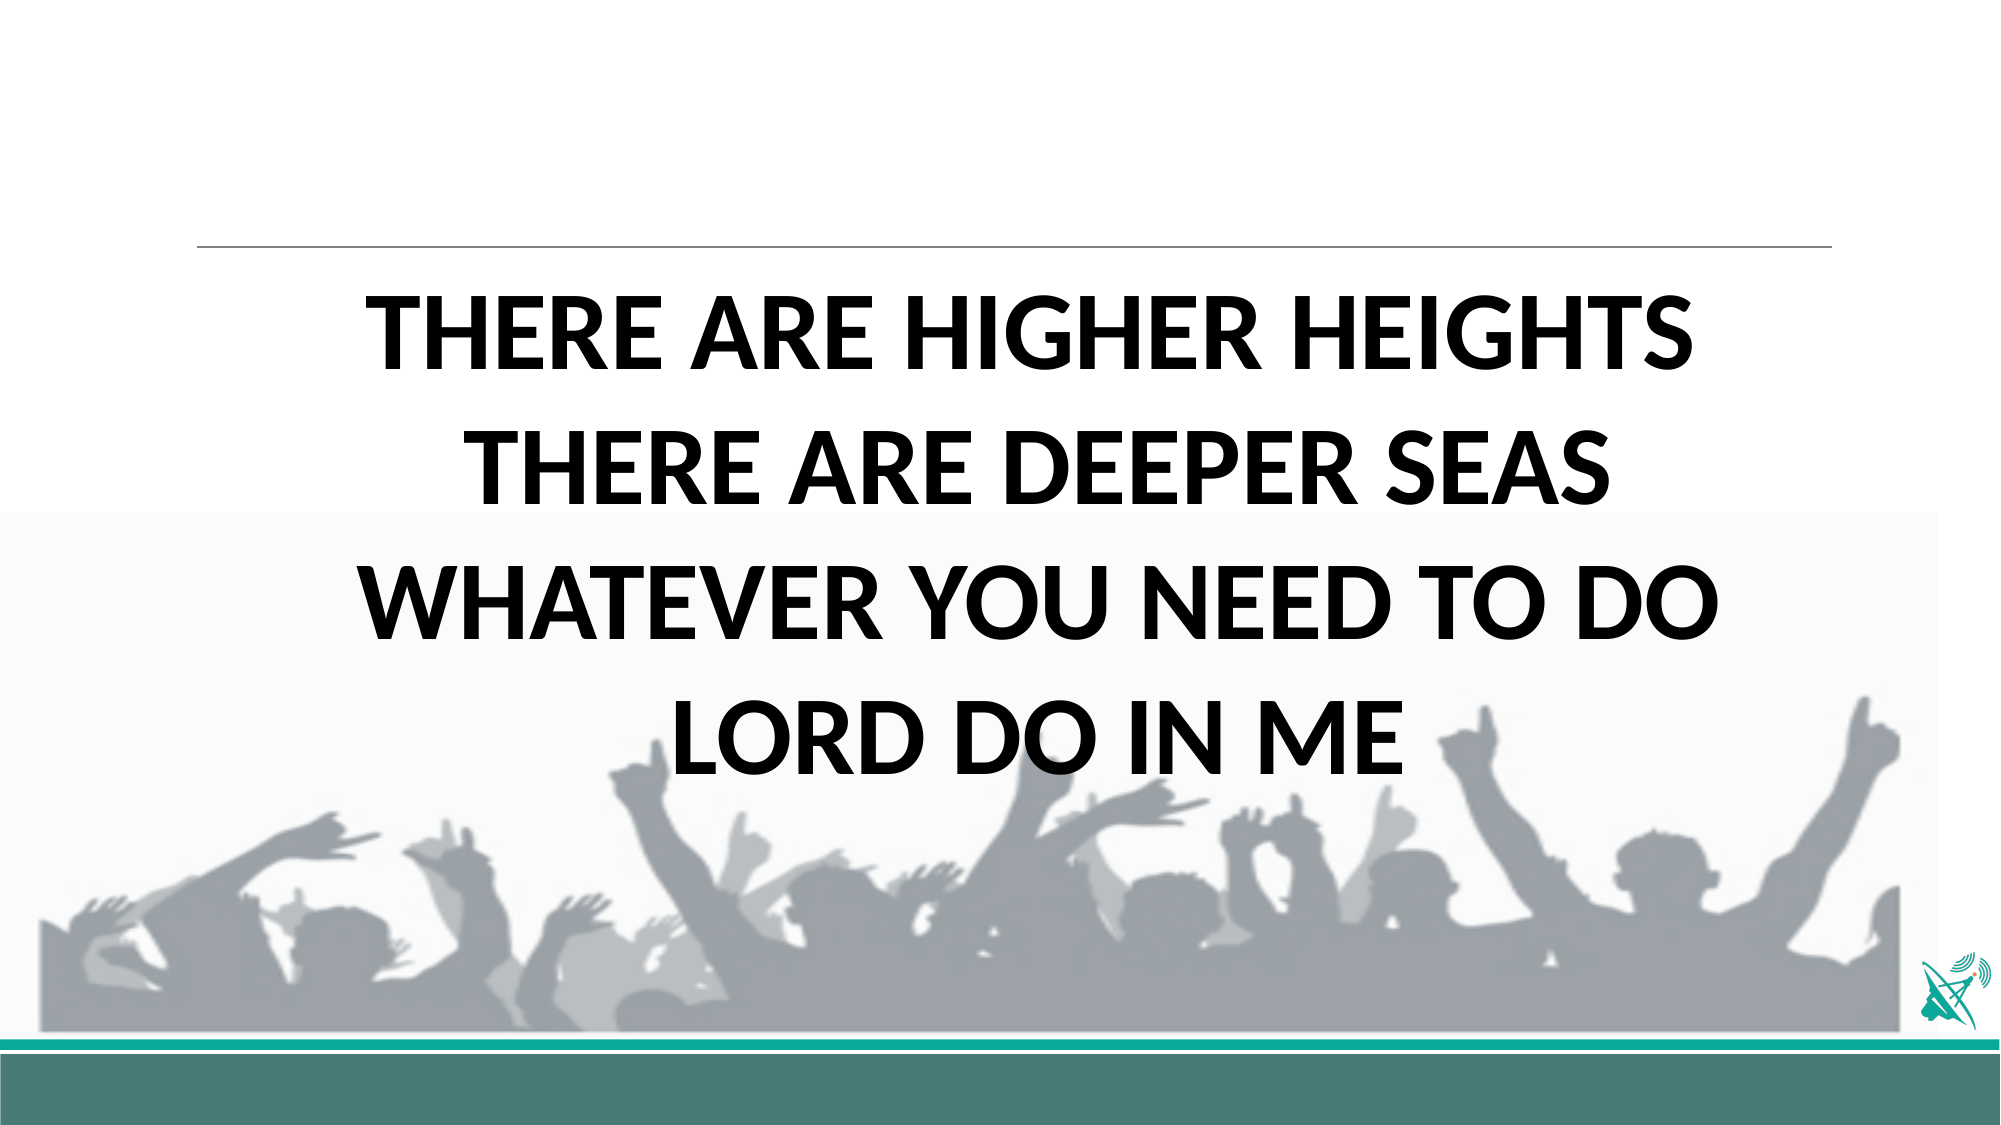

THERE ARE HIGHER HEIGHTS THERE ARE DEEPER SEAS
WHATEVER YOU NEED TO DO LORD DO IN ME